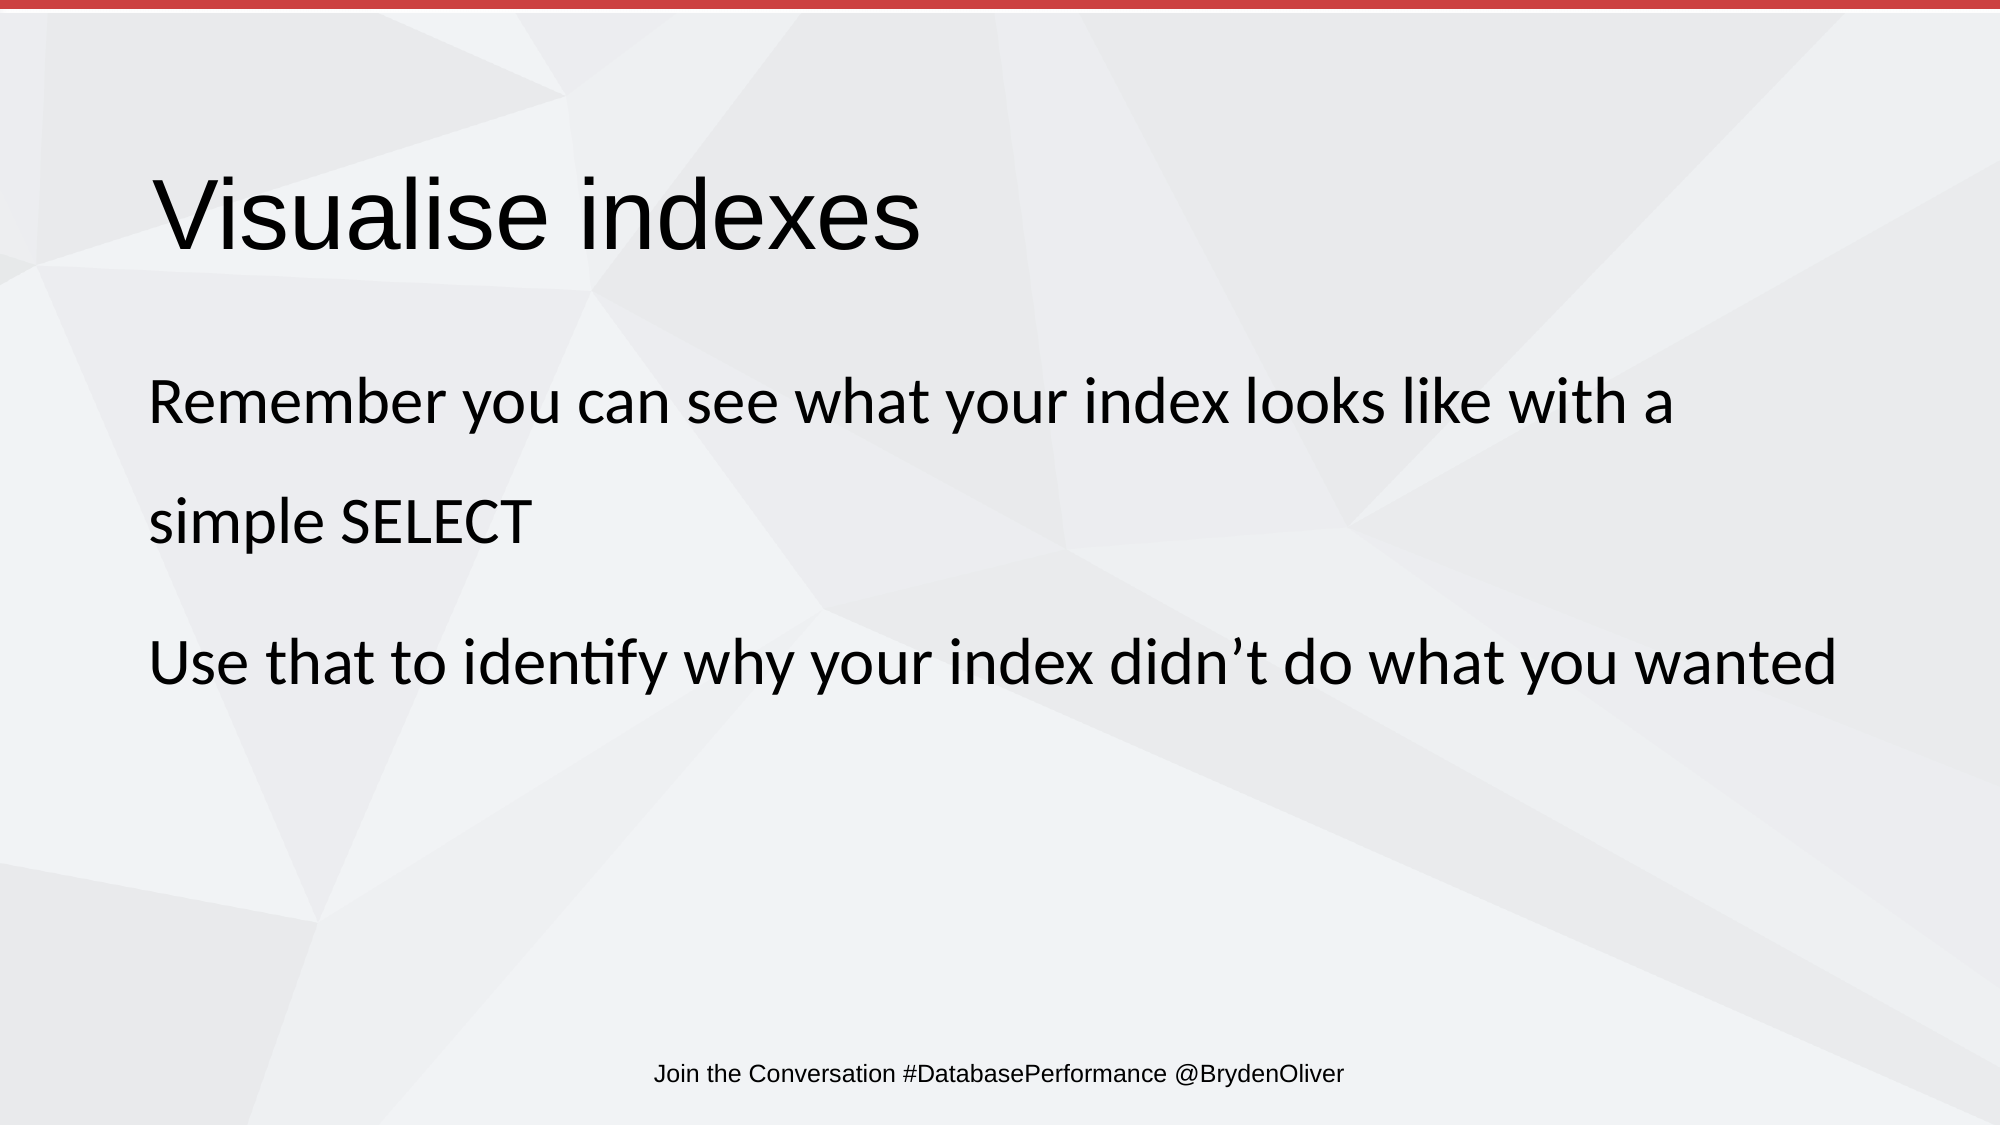

# Visualise indexes
Remember you can see what your index looks like with a simple SELECT
Use that to identify why your index didn’t do what you wanted
Join the Conversation #DatabasePerformance @BrydenOliver